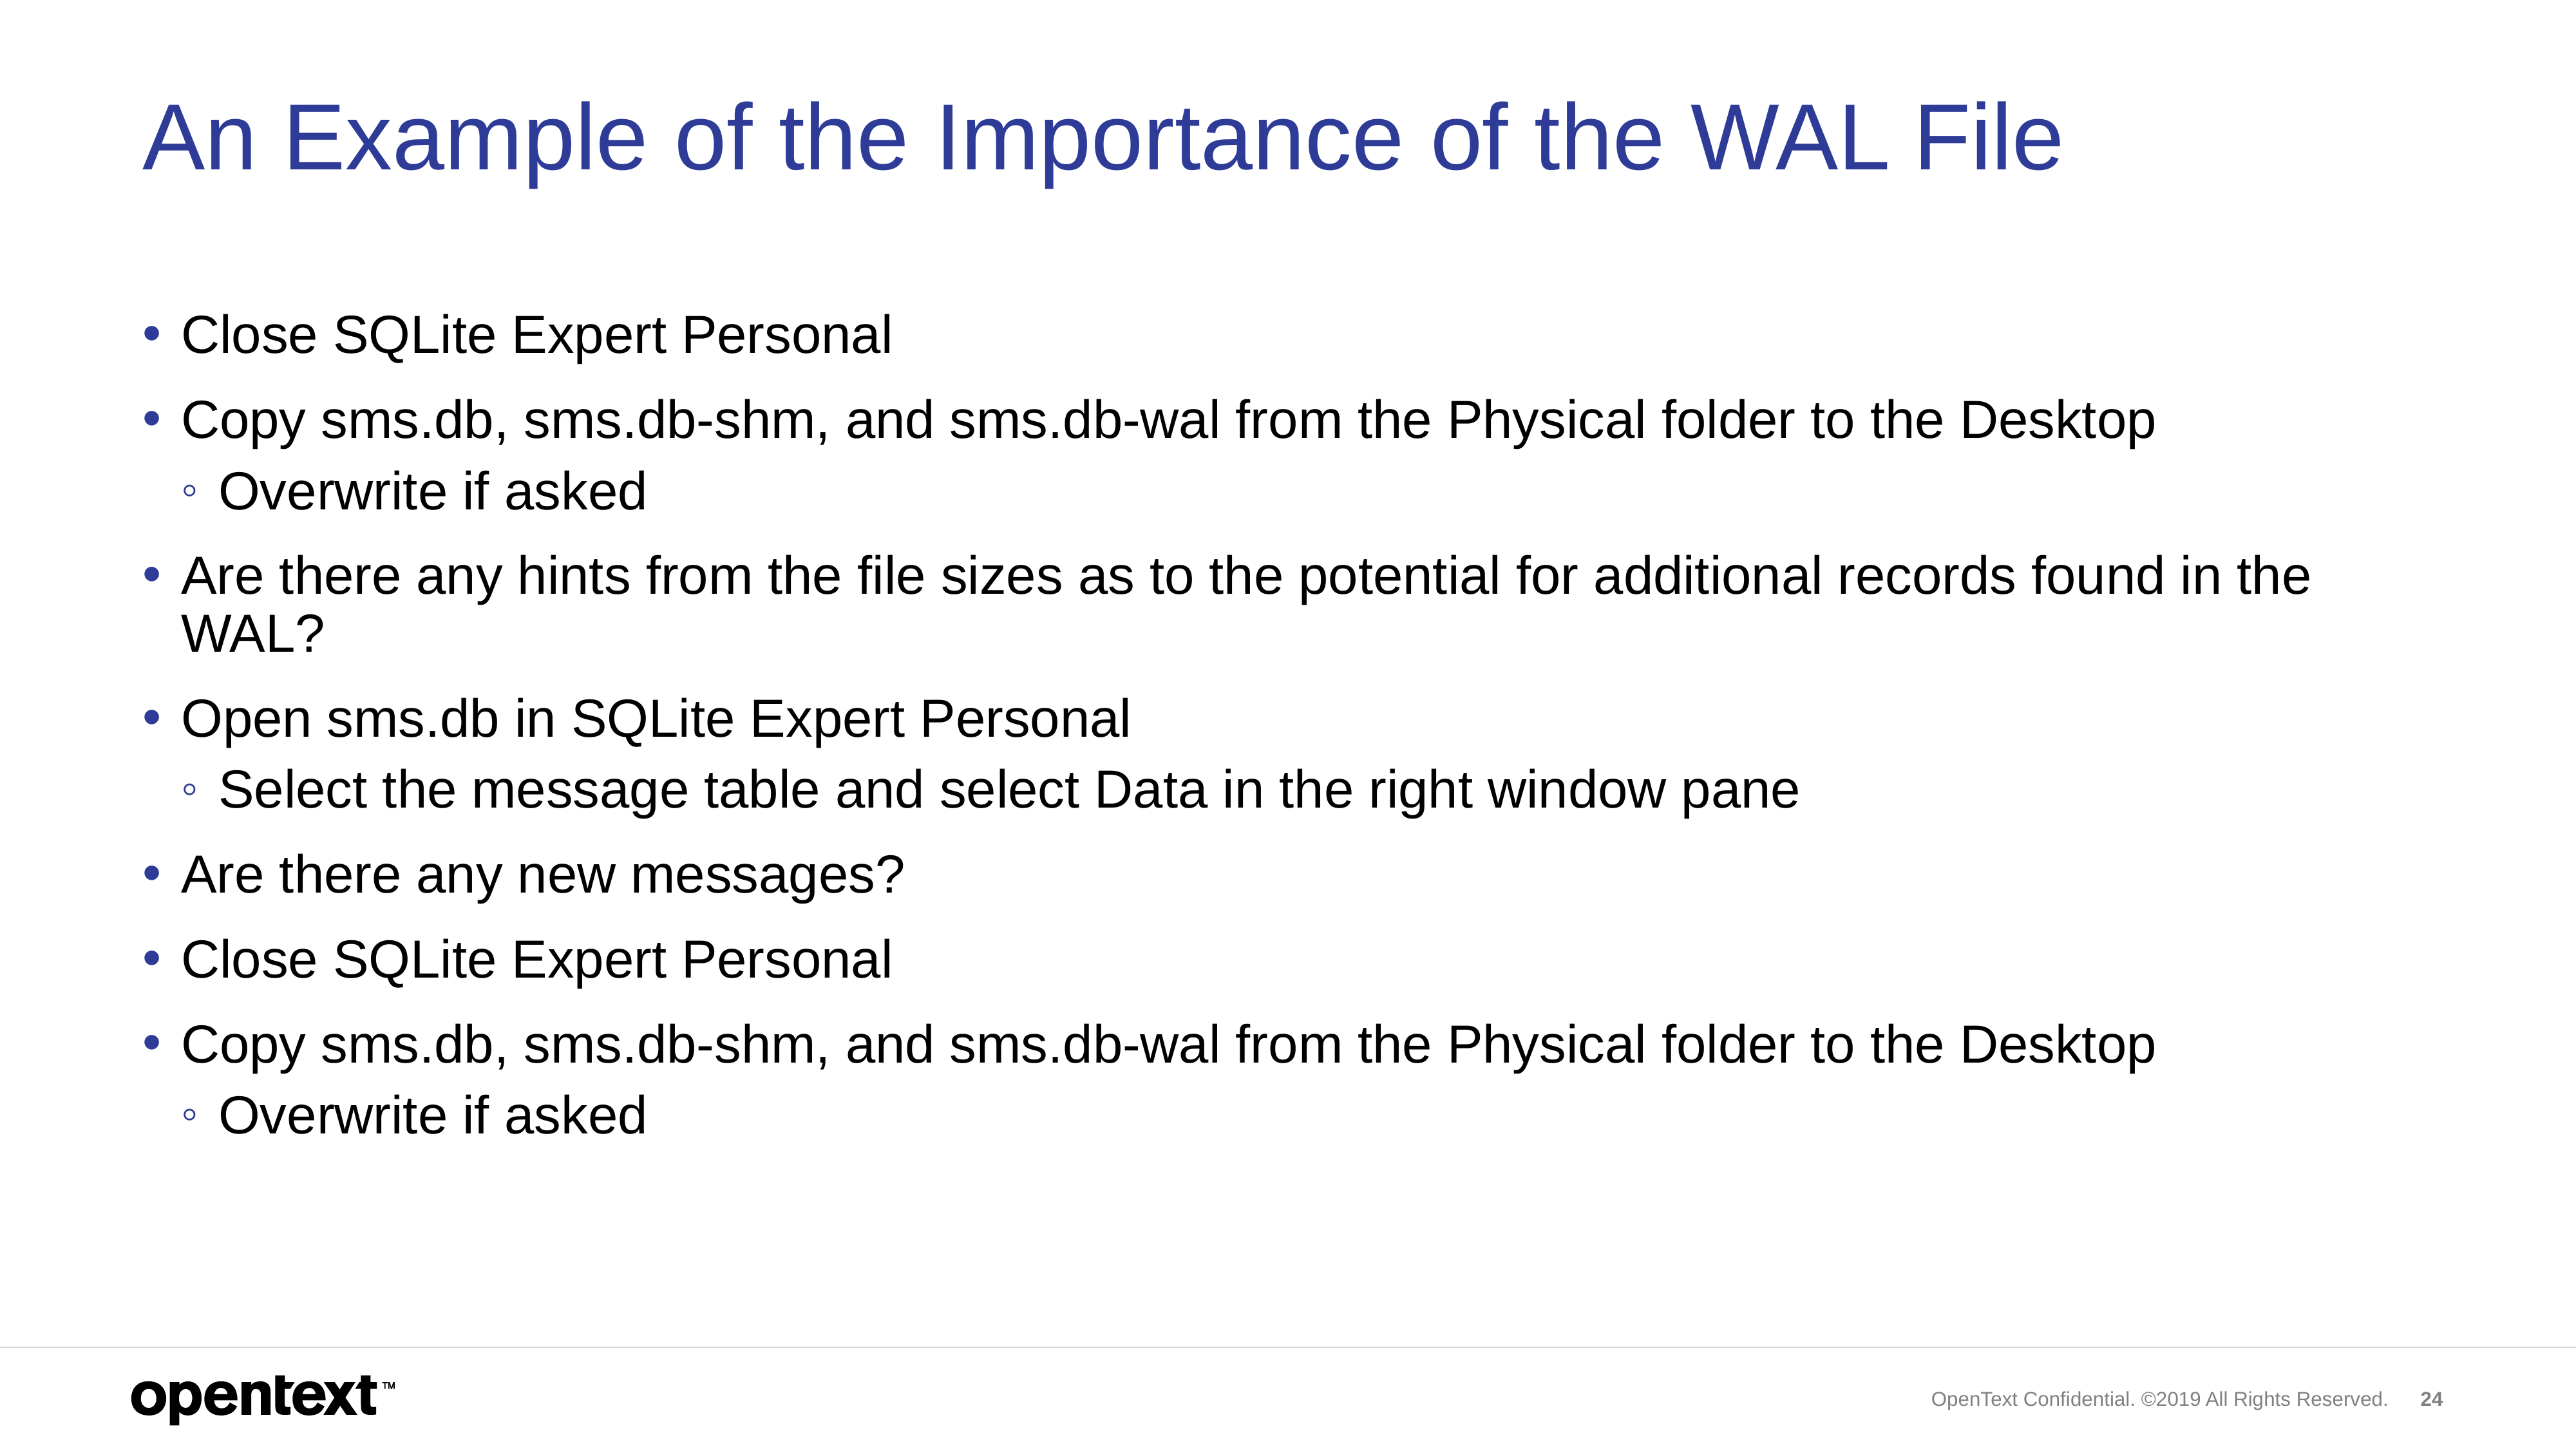

# An Example of the Importance of the WAL File
Close SQLite Expert Personal
Copy sms.db, sms.db-shm, and sms.db-wal from the Physical folder to the Desktop
Overwrite if asked
Are there any hints from the file sizes as to the potential for additional records found in the WAL?
Open sms.db in SQLite Expert Personal
Select the message table and select Data in the right window pane
Are there any new messages?
Close SQLite Expert Personal
Copy sms.db, sms.db-shm, and sms.db-wal from the Physical folder to the Desktop
Overwrite if asked